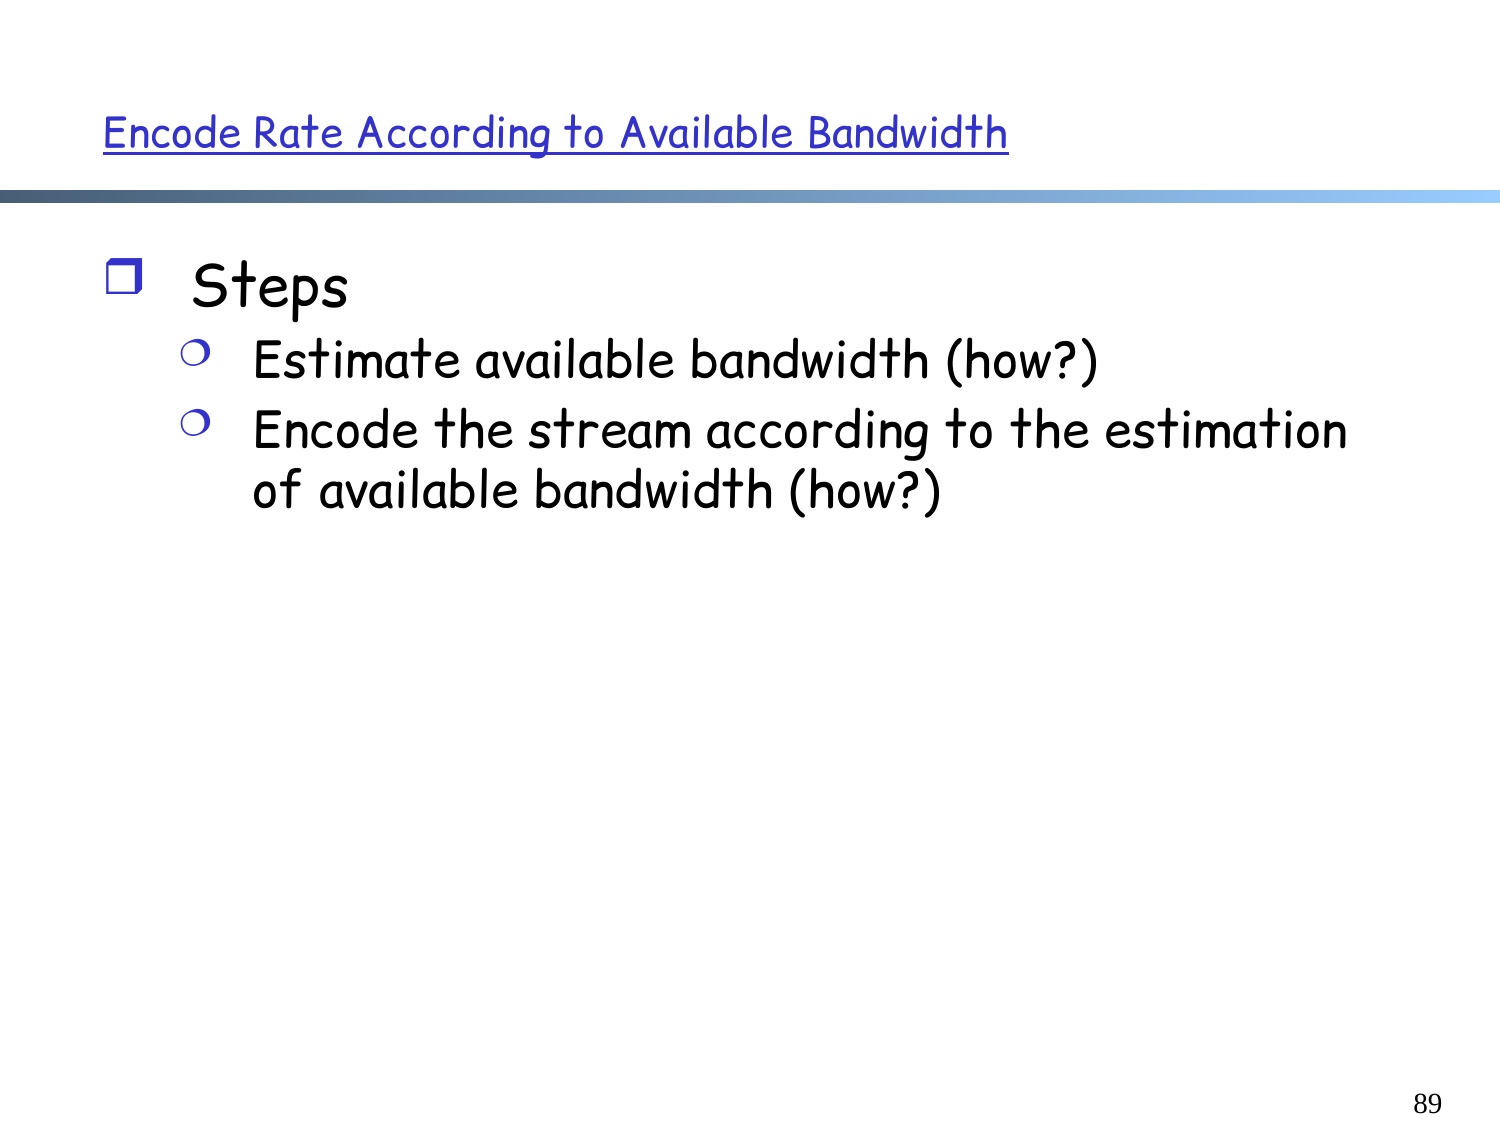

# Encode Rate According to Available Bandwidth
Steps
Estimate available bandwidth (how?)
Encode the stream according to the estimation of available bandwidth (how?)
89